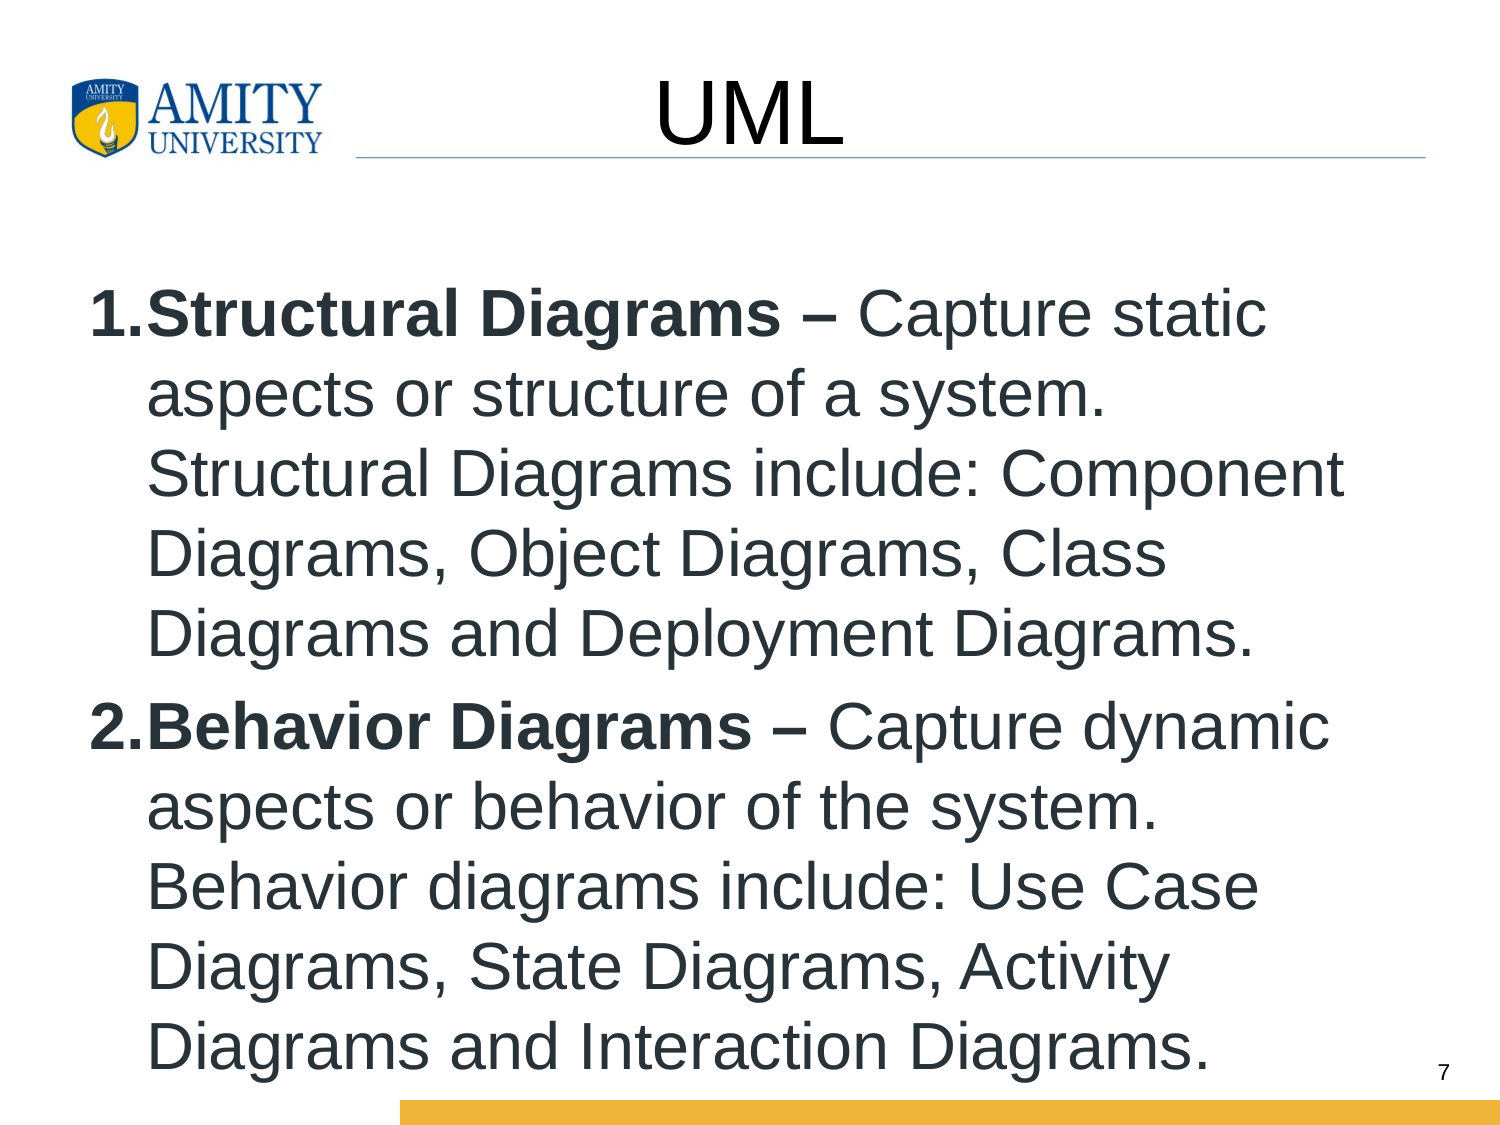

# UML
Structural Diagrams – Capture static aspects or structure of a system. Structural Diagrams include: Component Diagrams, Object Diagrams, Class Diagrams and Deployment Diagrams.
Behavior Diagrams – Capture dynamic aspects or behavior of the system. Behavior diagrams include: Use Case Diagrams, State Diagrams, Activity Diagrams and Interaction Diagrams.

7